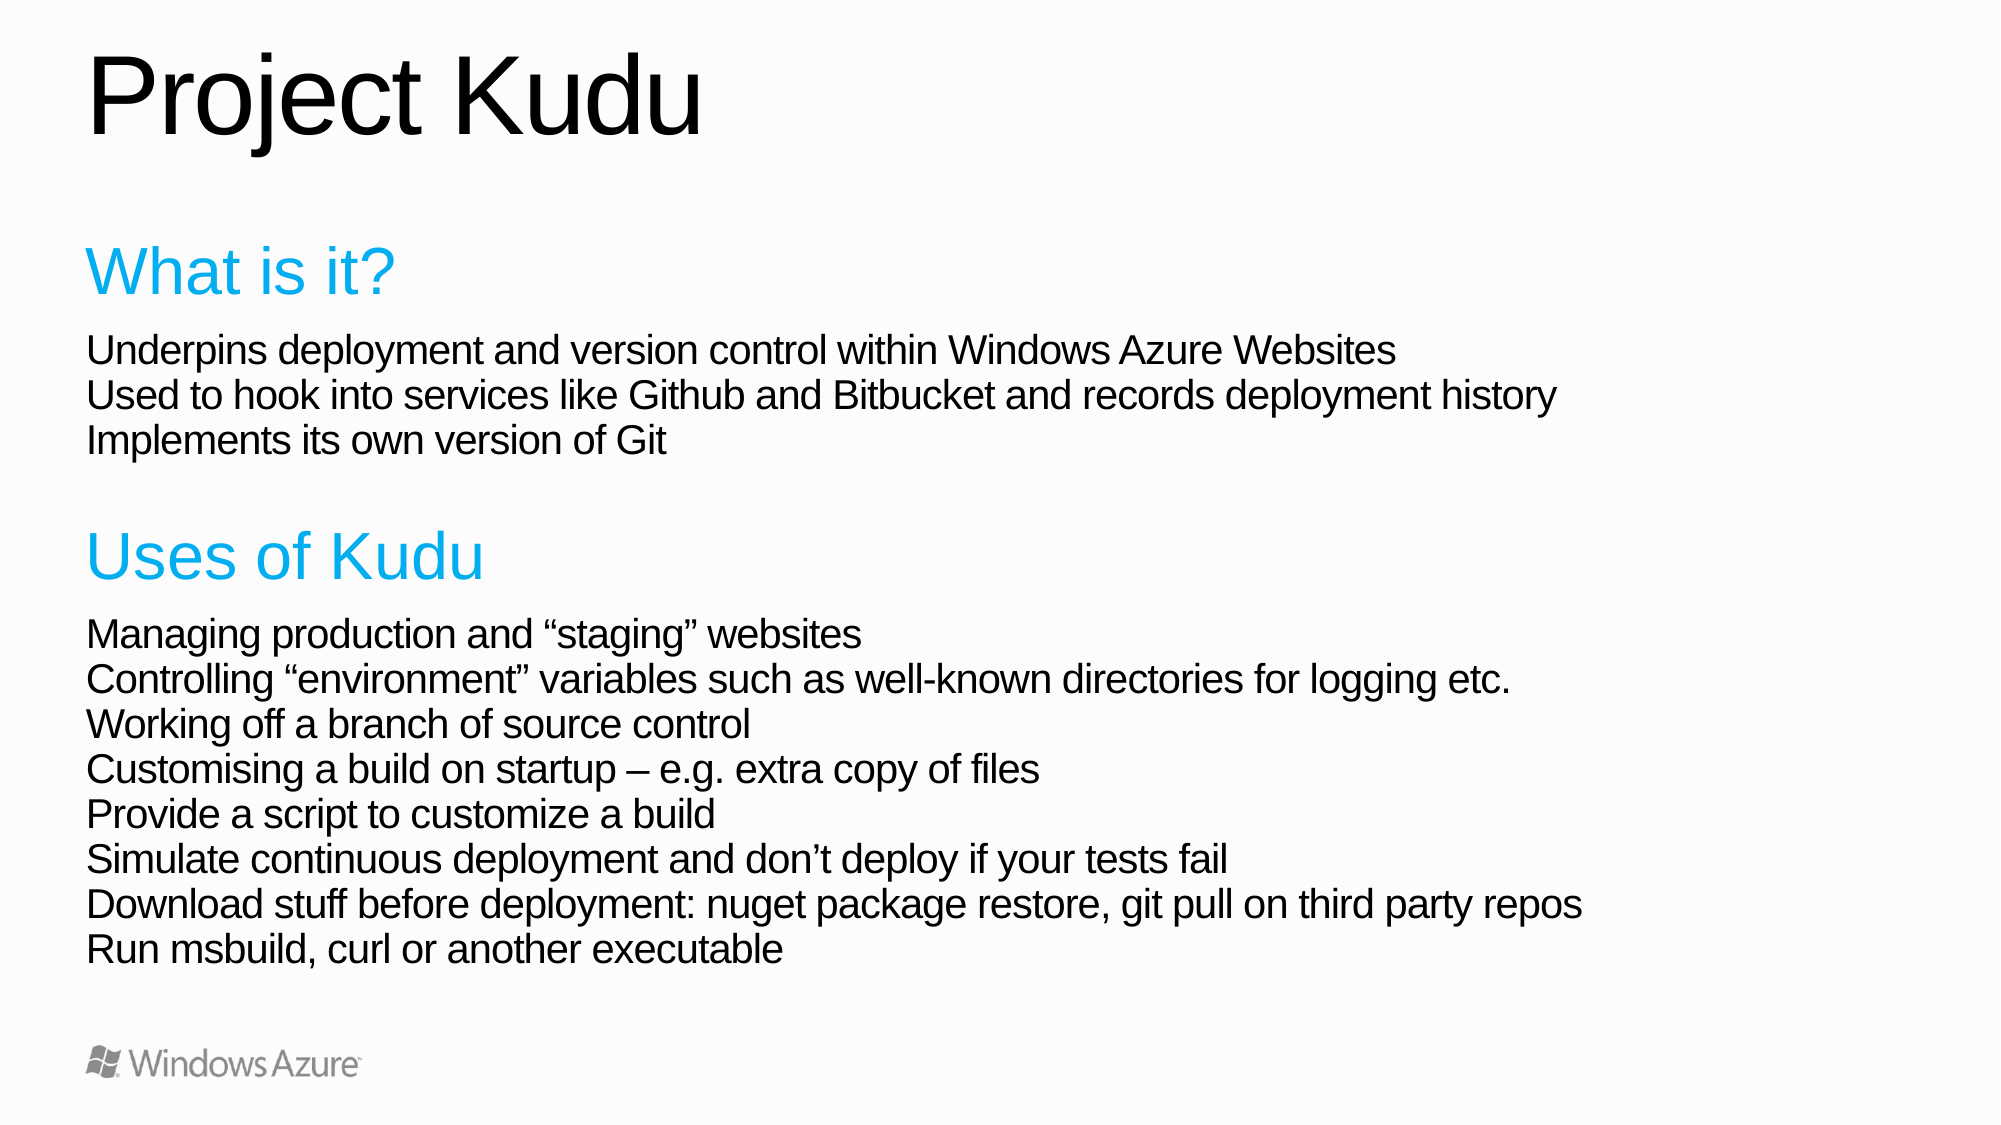

# Project Kudu
What is it?
Underpins deployment and version control within Windows Azure Websites
Used to hook into services like Github and Bitbucket and records deployment history
Implements its own version of Git

Uses of Kudu
Managing production and “staging” websites
Controlling “environment” variables such as well-known directories for logging etc.
Working off a branch of source control
Customising a build on startup – e.g. extra copy of files
Provide a script to customize a build
Simulate continuous deployment and don’t deploy if your tests fail
Download stuff before deployment: nuget package restore, git pull on third party repos
Run msbuild, curl or another executable